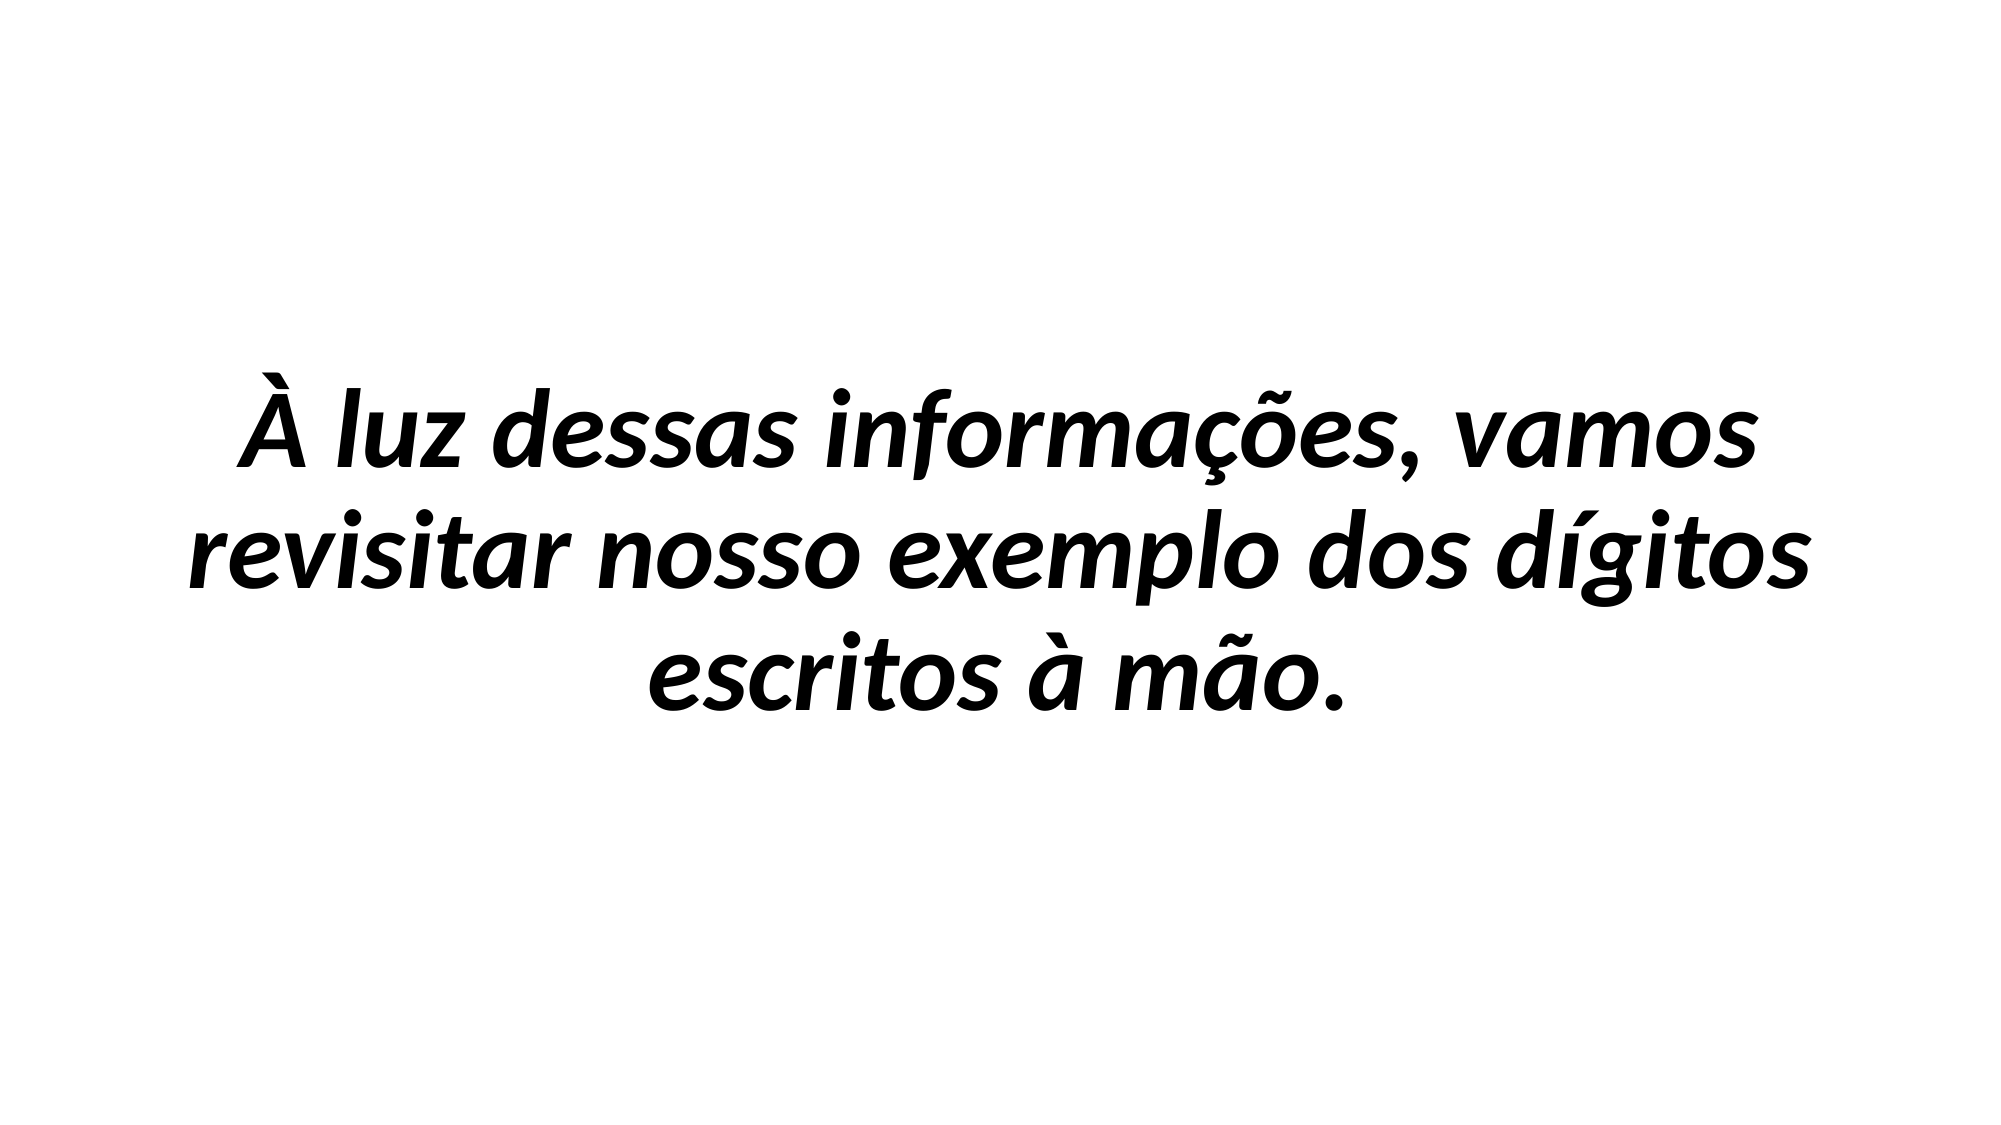

À luz dessas informações, vamos revisitar nosso exemplo dos dígitos escritos à mão.